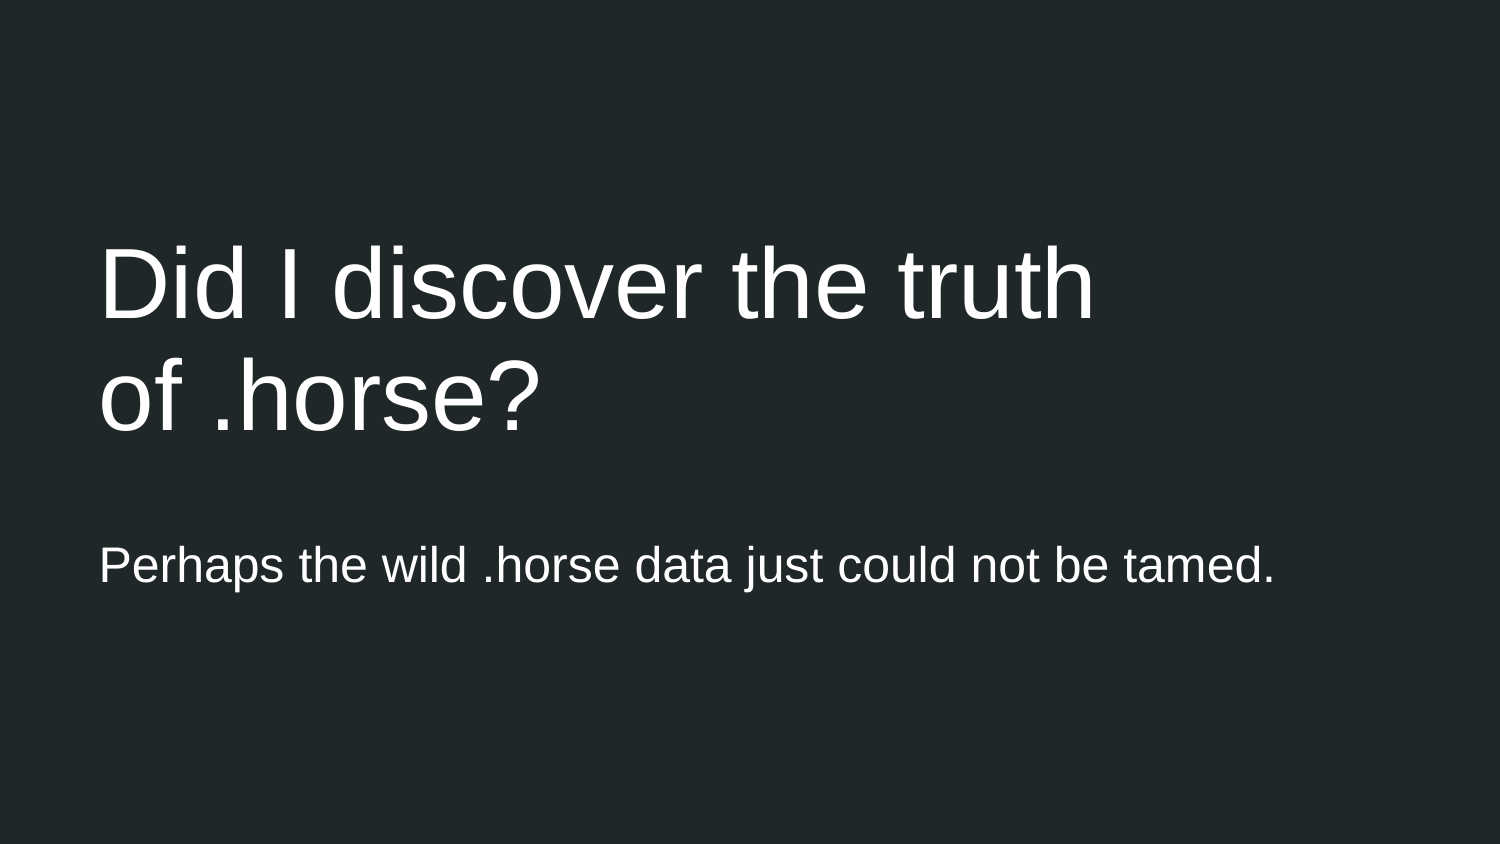

# Did I discover the truth of .horse?
Perhaps the wild .horse data just could not be tamed.